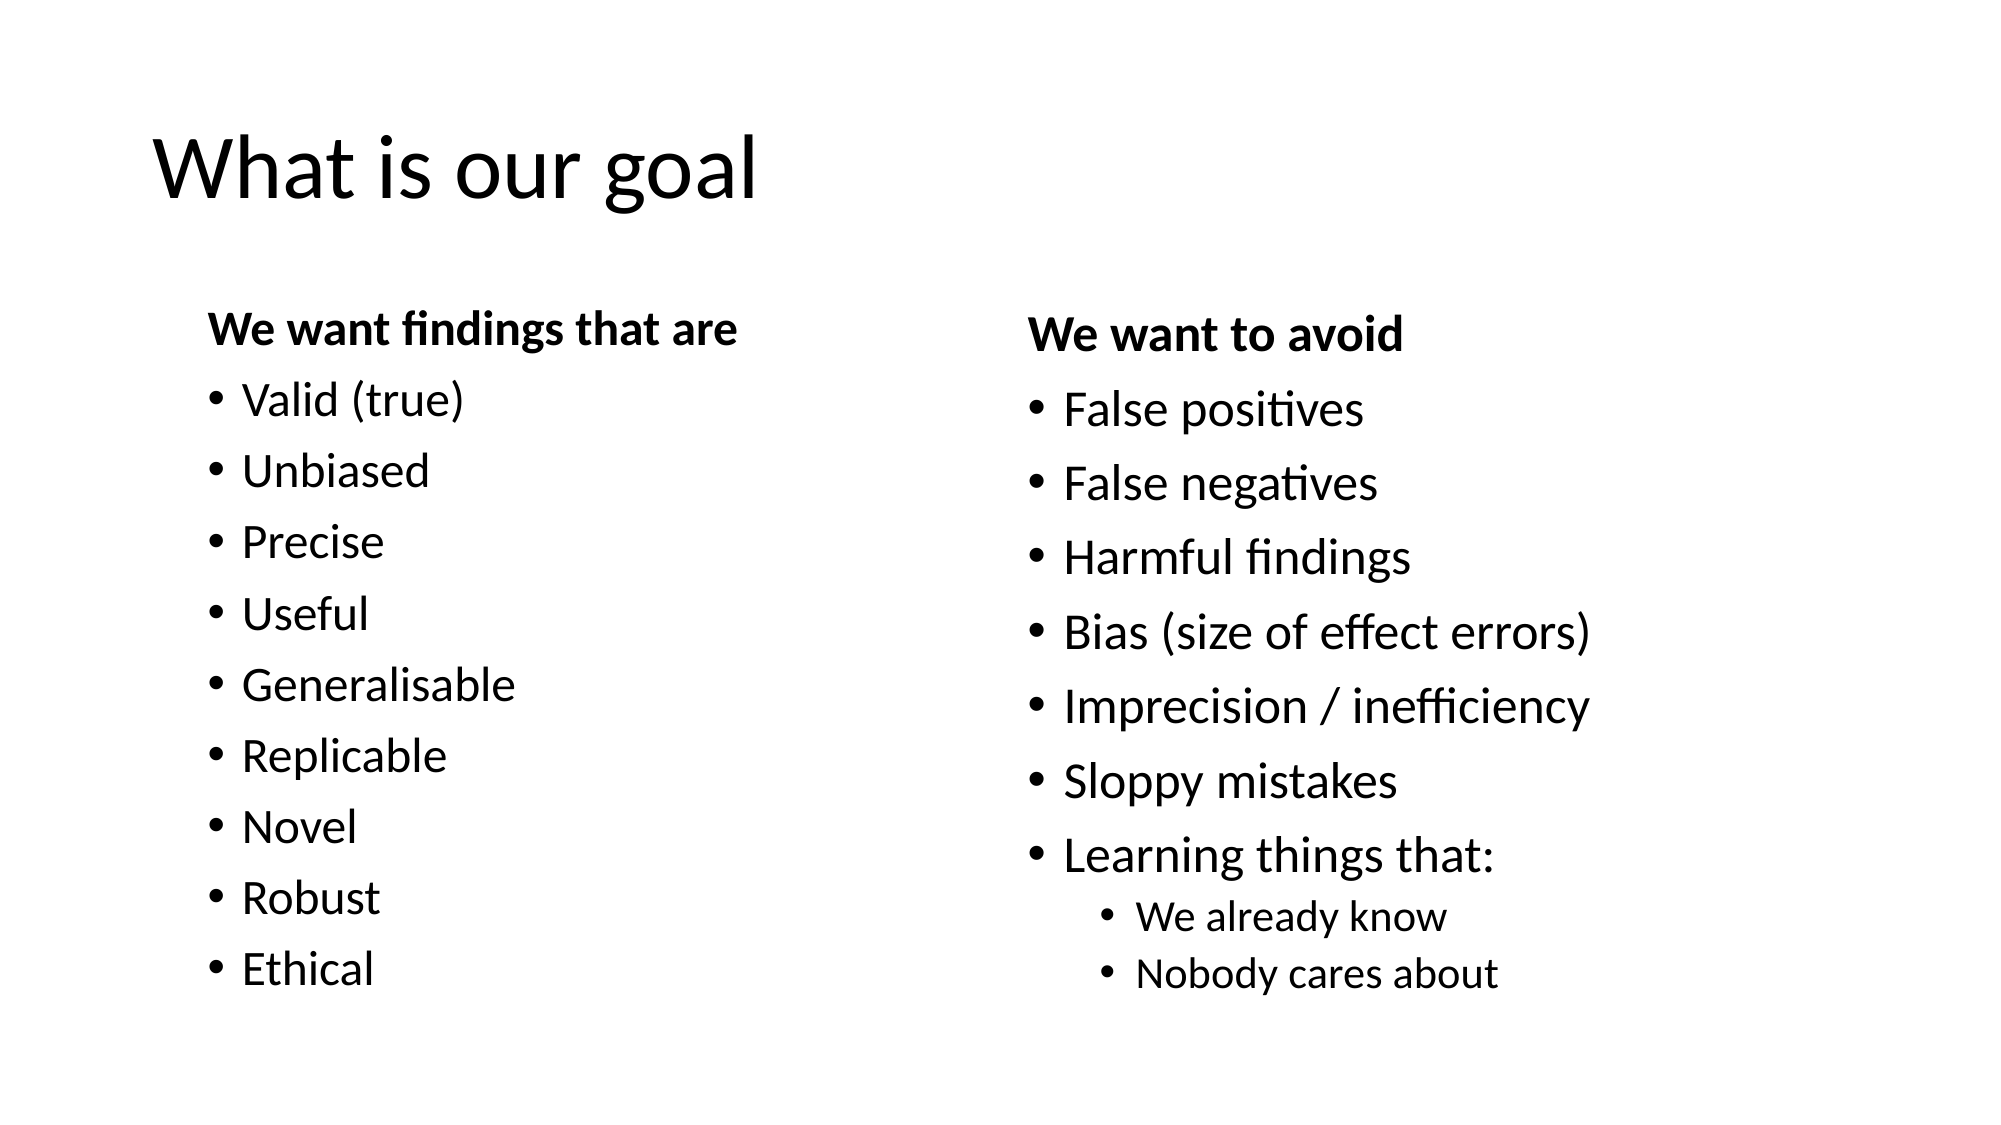

# What is our goal
We want findings that are
Valid (true)
Unbiased
Precise
Useful
Generalisable
Replicable
Novel
Robust
Ethical
We want to avoid
False positives
False negatives
Harmful findings
Bias (size of effect errors)
Imprecision / inefficiency
Sloppy mistakes
Learning things that:
We already know
Nobody cares about